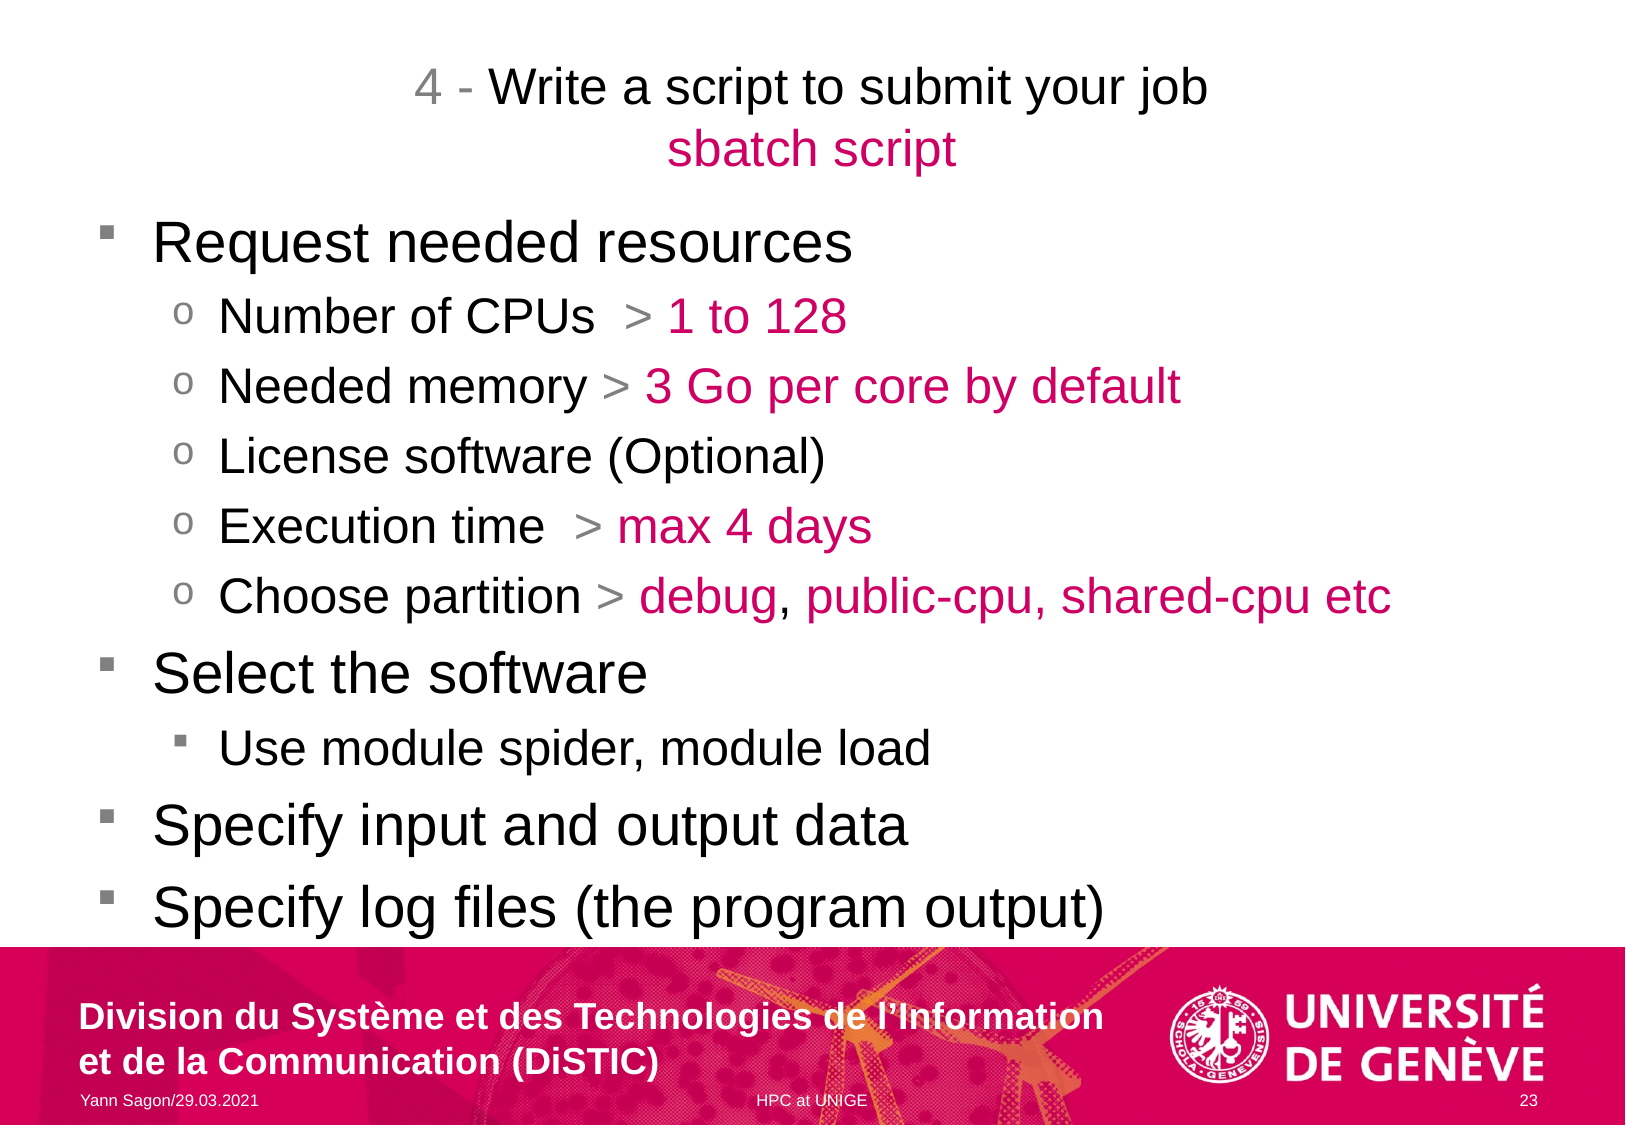

# 4 - Write a script to submit your job sbatch script
Request needed resources
Number of CPUs  > 1 to 128
Needed memory > 3 Go per core by default
License software (Optional)
Execution time  > max 4 days
Choose partition > debug, public-cpu, shared-cpu etc
Select the software
Use module spider, module load
Specify input and output data
Specify log files (the program output)